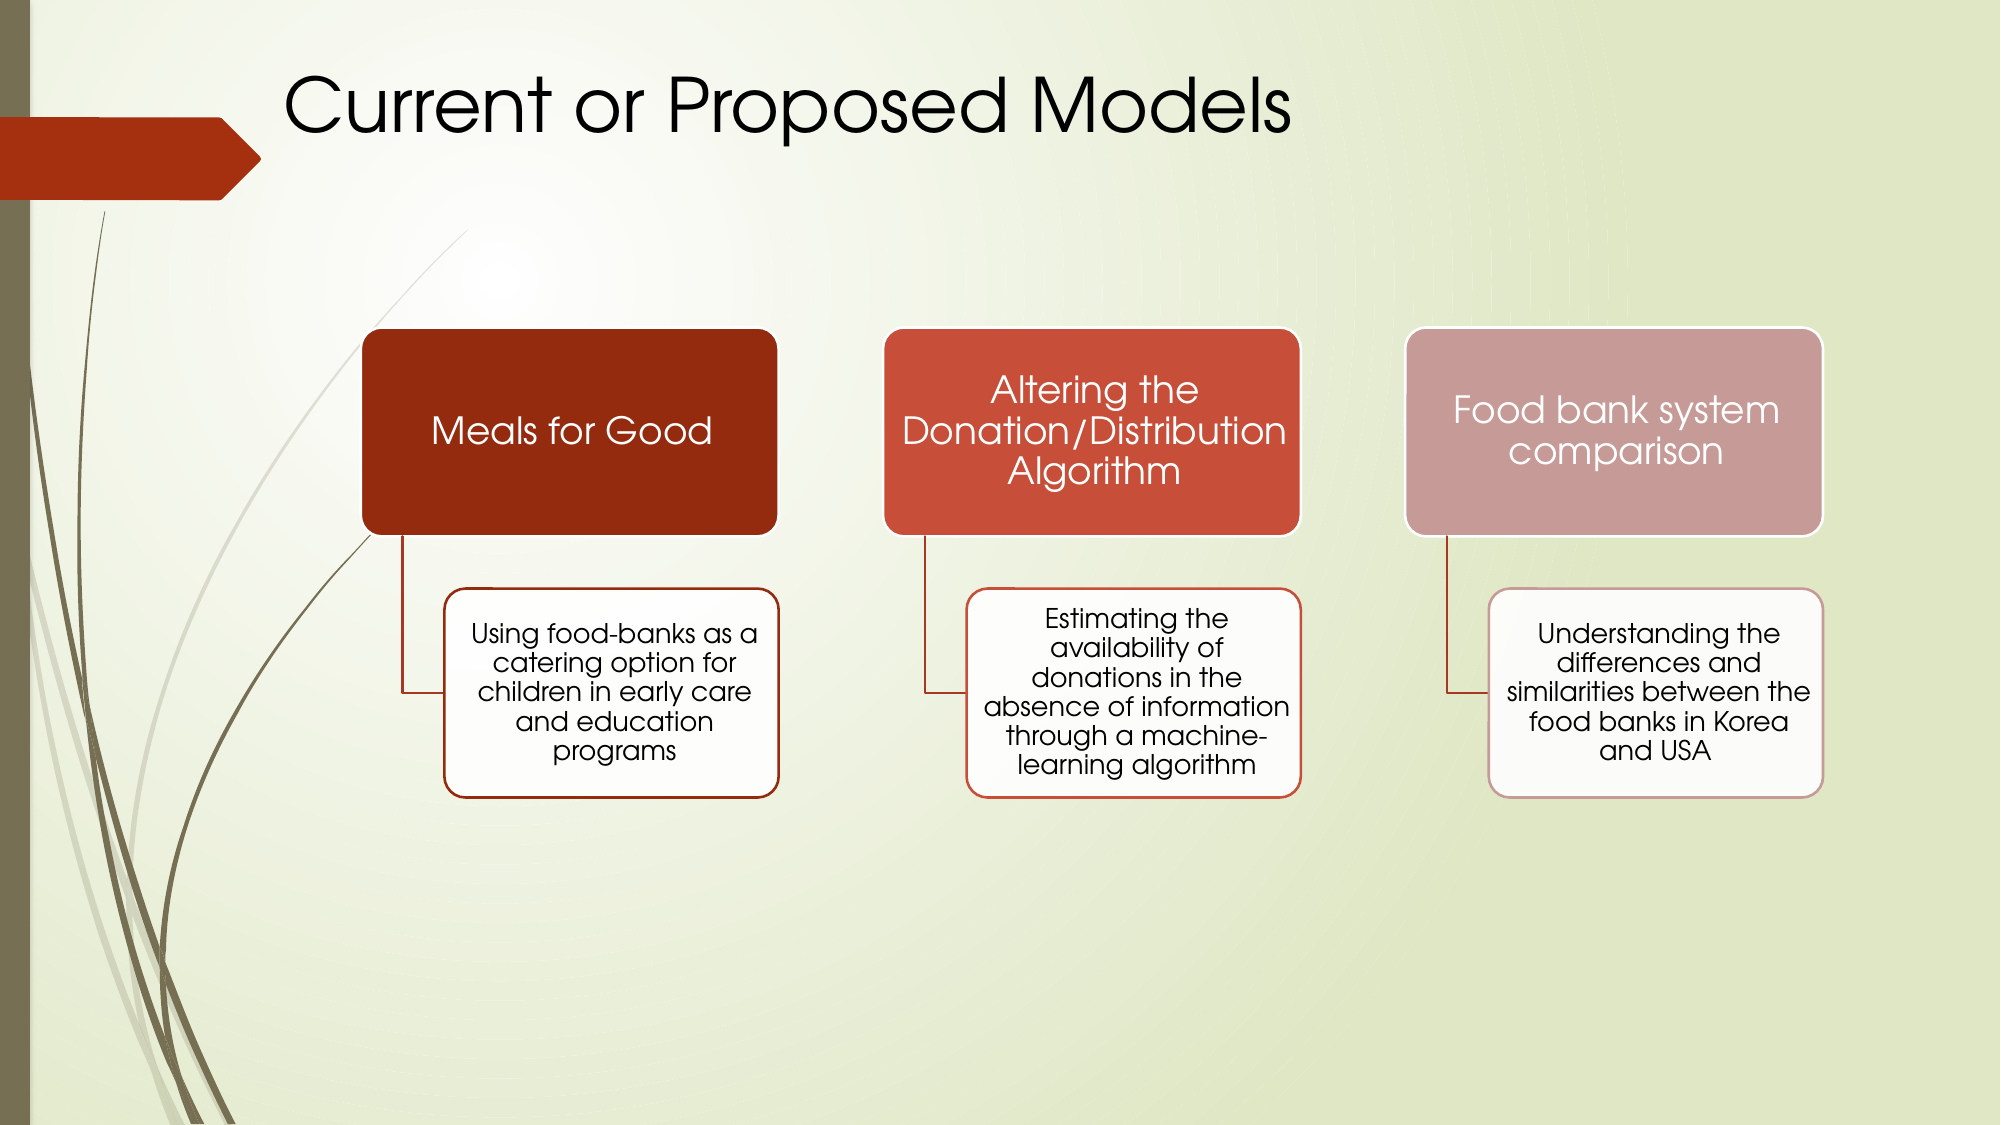

# Current or Proposed Models
Meals for Good
Using food-banks as a catering option for children in early care and education programs
Altering the Donation/Distribution Algorithm
Estimating the availability of donations in the absence of information through a machine-learning algorithm
Food bank system comparison
Understanding the differences and similarities between the food banks in Korea and USA